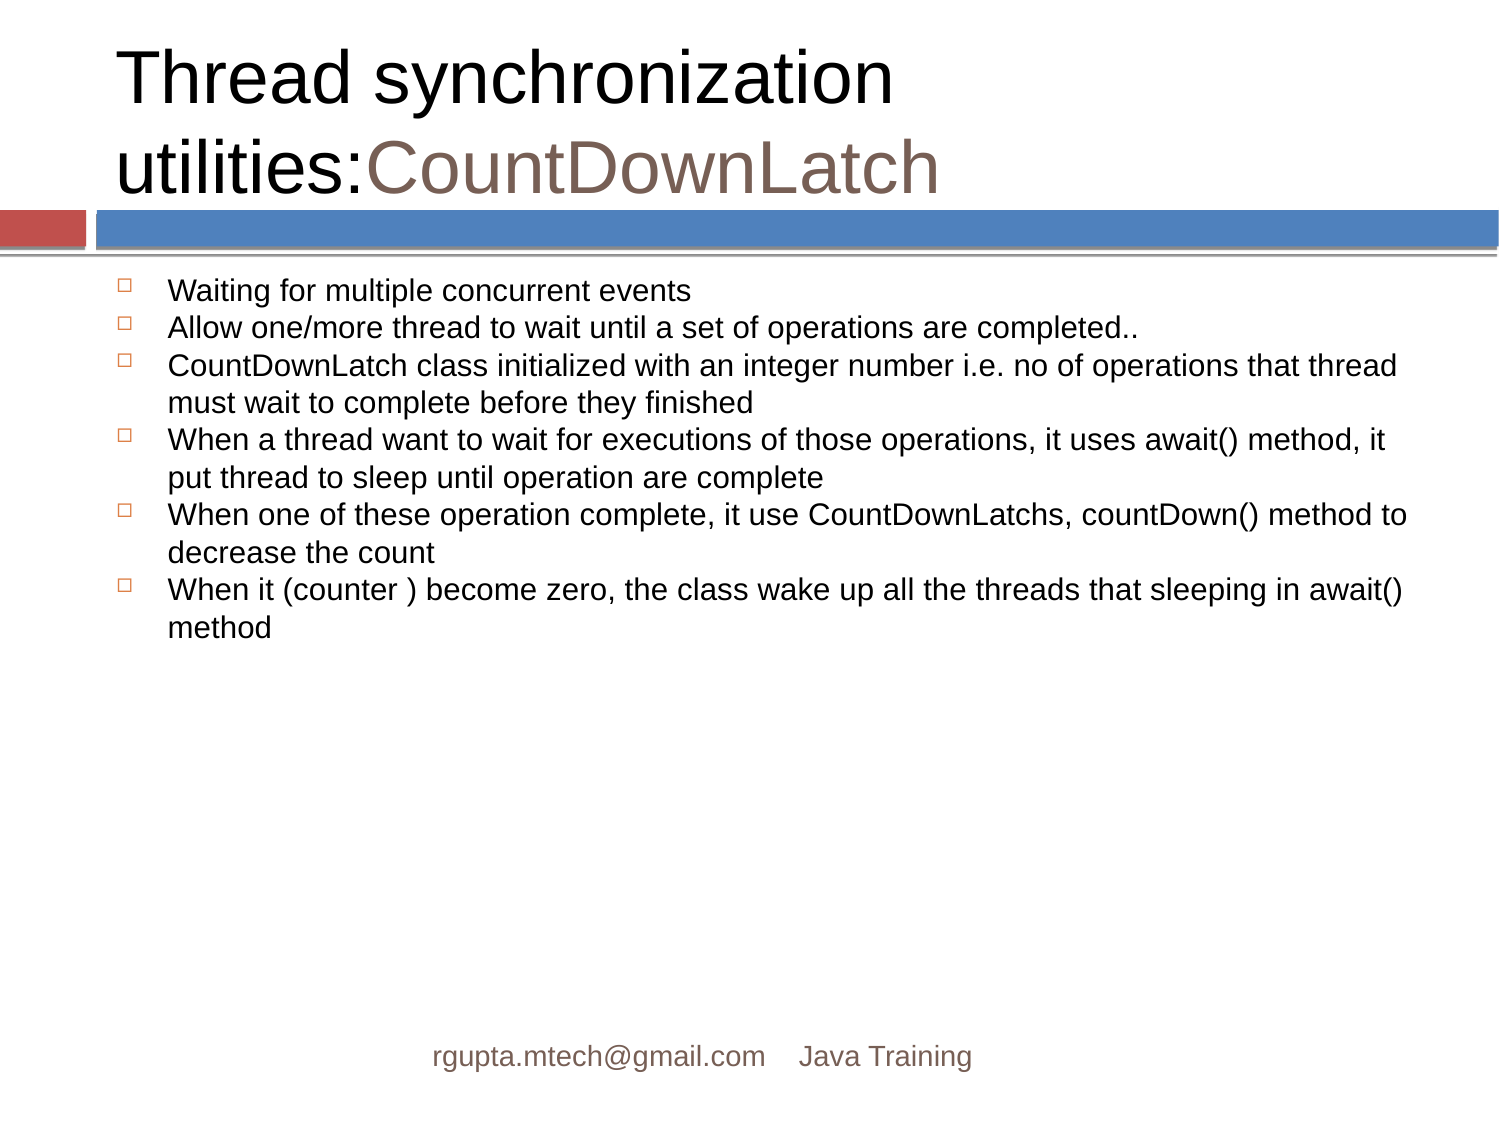

Thread synchronization utilities:CountDownLatch
Waiting for multiple concurrent events
Allow one/more thread to wait until a set of operations are completed..
CountDownLatch class initialized with an integer number i.e. no of operations that thread must wait to complete before they finished
When a thread want to wait for executions of those operations, it uses await() method, it put thread to sleep until operation are complete
When one of these operation complete, it use CountDownLatchs, countDown() method to decrease the count
When it (counter ) become zero, the class wake up all the threads that sleeping in await() method

rgupta.mtech@gmail.com    Java Training